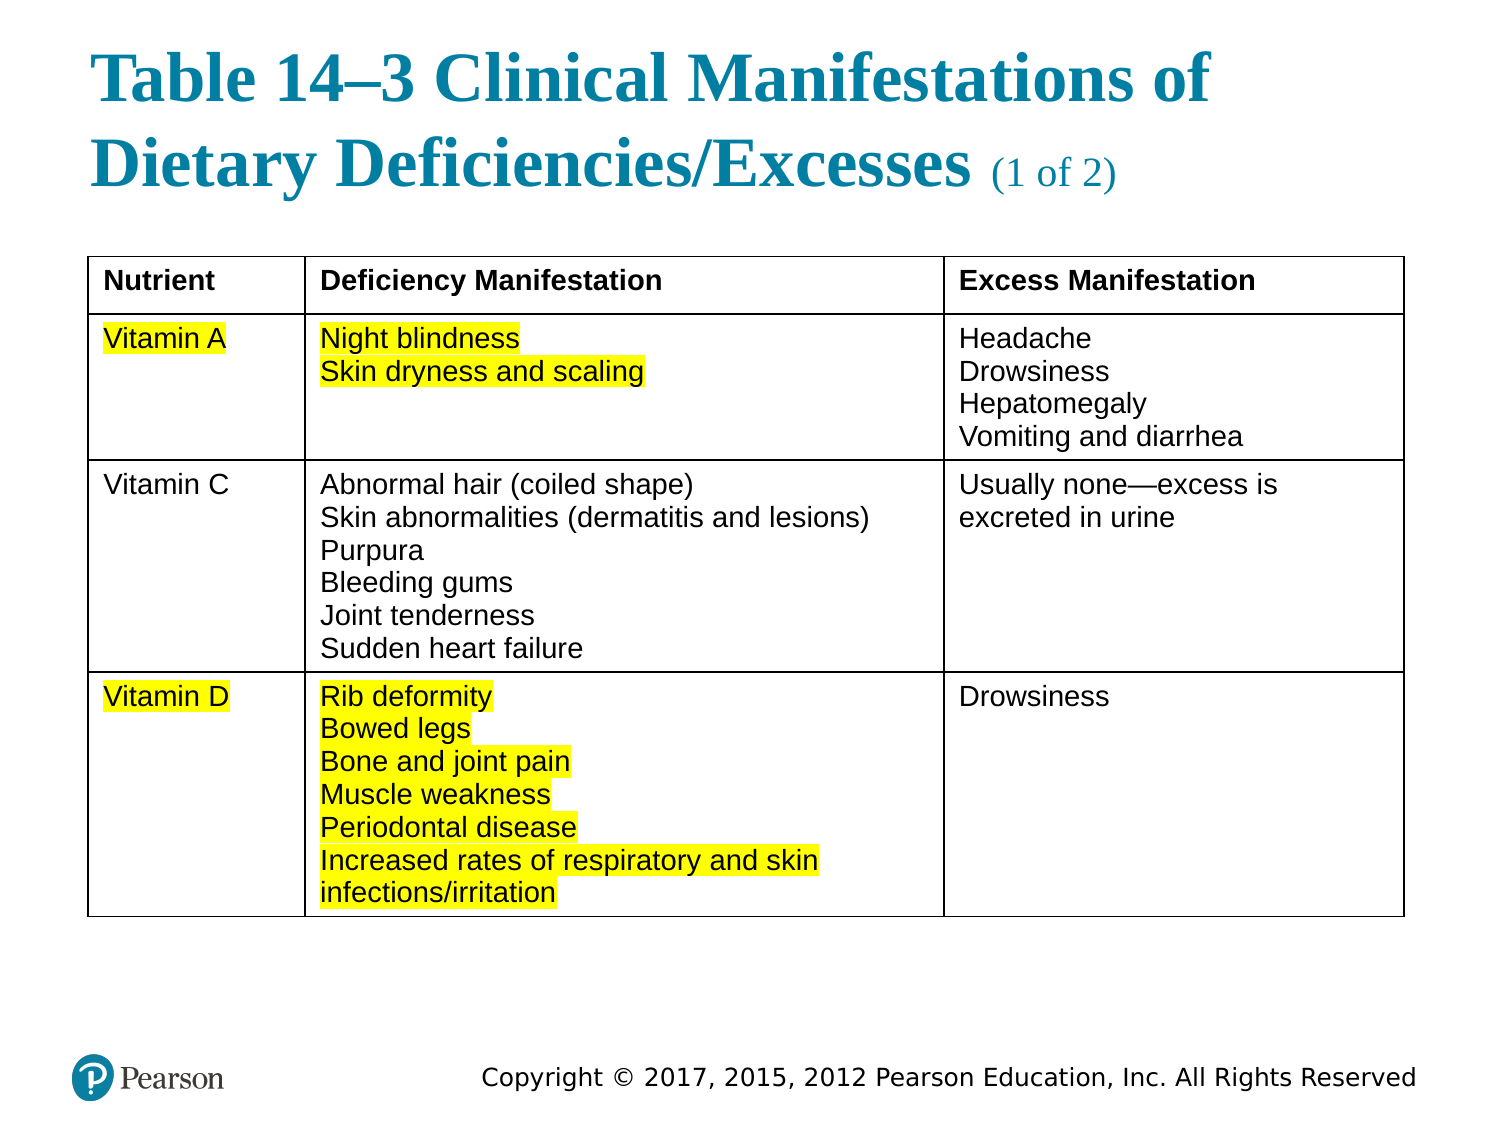

# Table 14–3 Clinical Manifestations of Dietary Deficiencies/Excesses (1 of 2)
| Nutrient | Deficiency Manifestation | Excess Manifestation |
| --- | --- | --- |
| Vitamin A | Night blindness Skin dryness and scaling | Headache Drowsiness Hepatomegaly Vomiting and diarrhea |
| Vitamin C | Abnormal hair (coiled shape) Skin abnormalities (dermatitis and lesions) Purpura Bleeding gums Joint tenderness Sudden heart failure | Usually none—excess is excreted in urine |
| Vitamin D | Rib deformity Bowed legs Bone and joint pain Muscle weakness Periodontal disease Increased rates of respiratory and skin infections/irritation | Drowsiness |